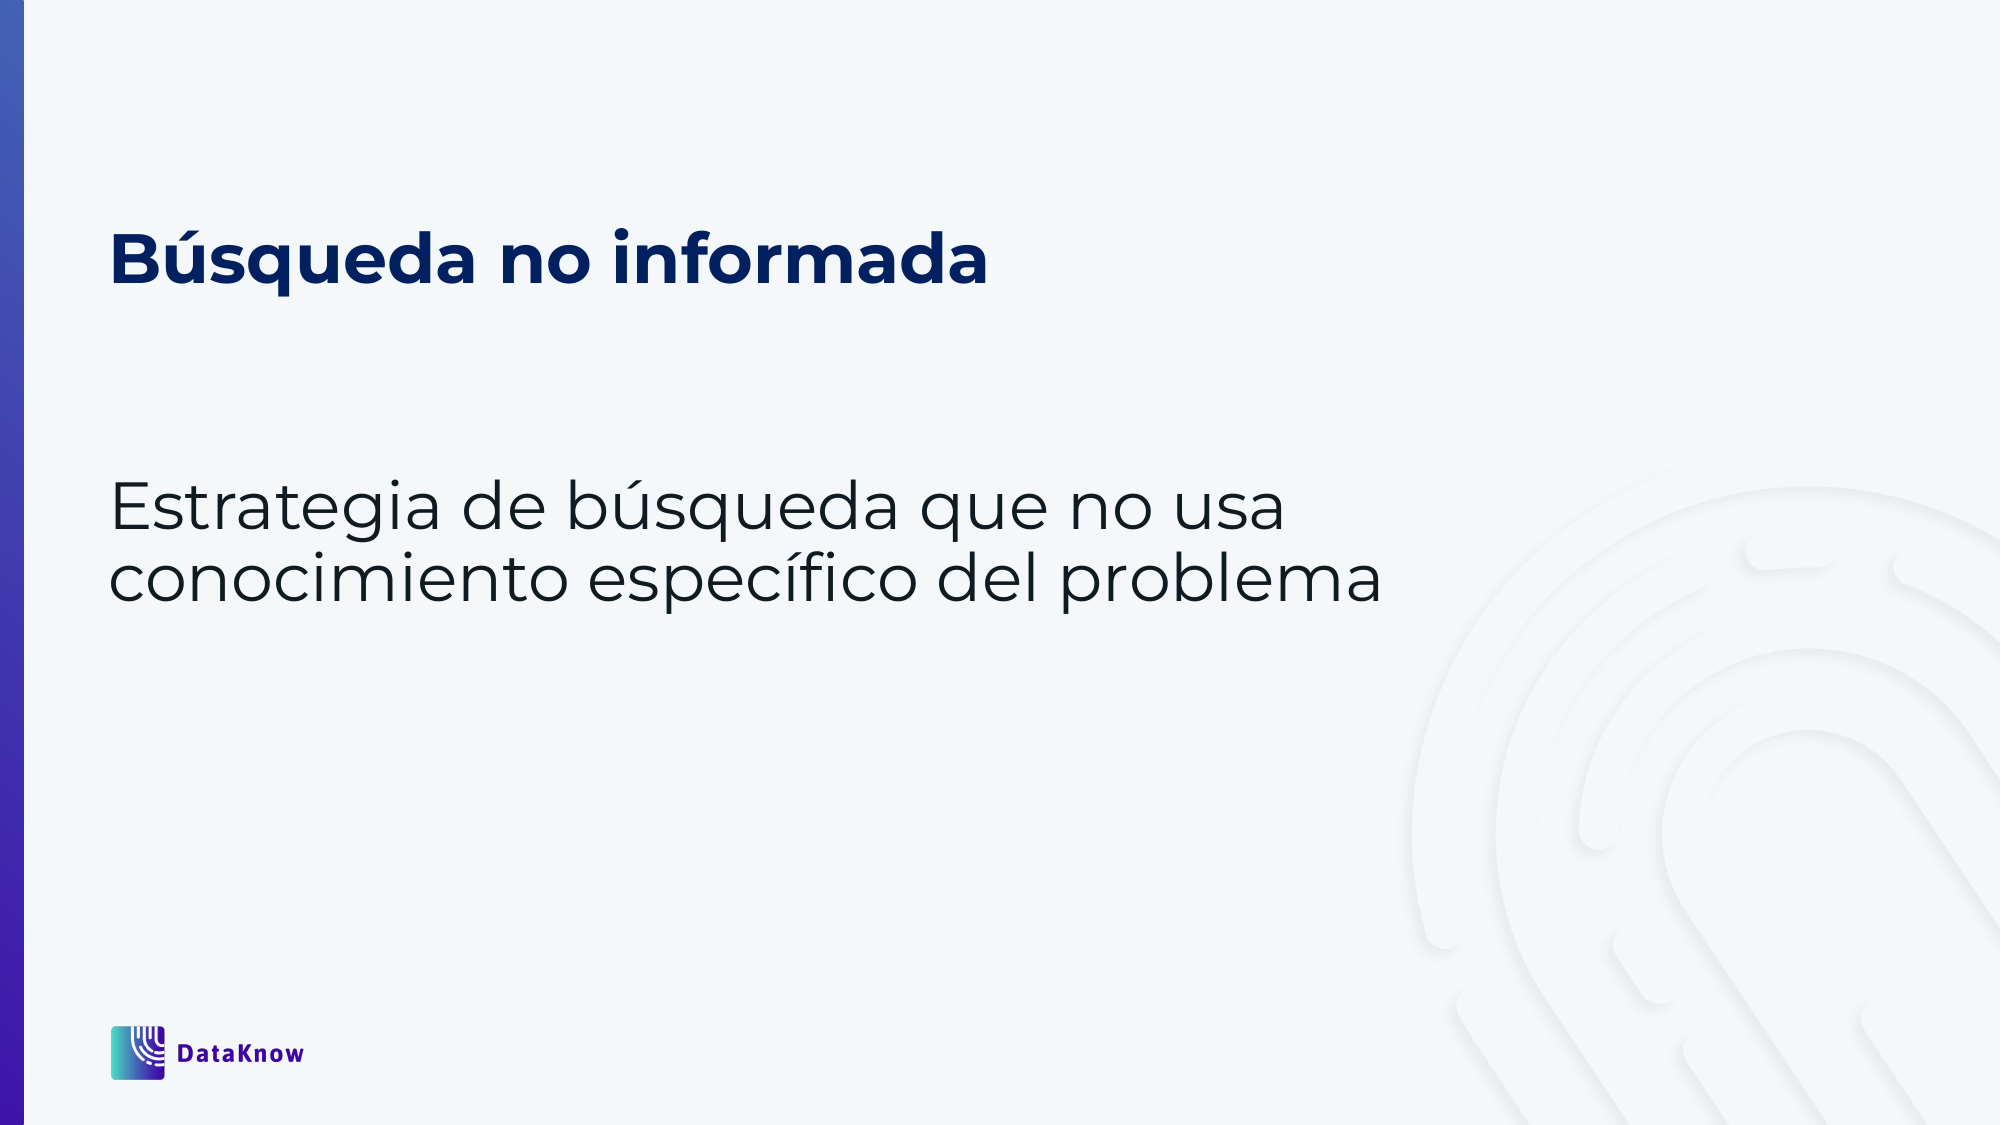

Búsqueda no informada
Estrategia de búsqueda que no usa conocimiento específico del problema